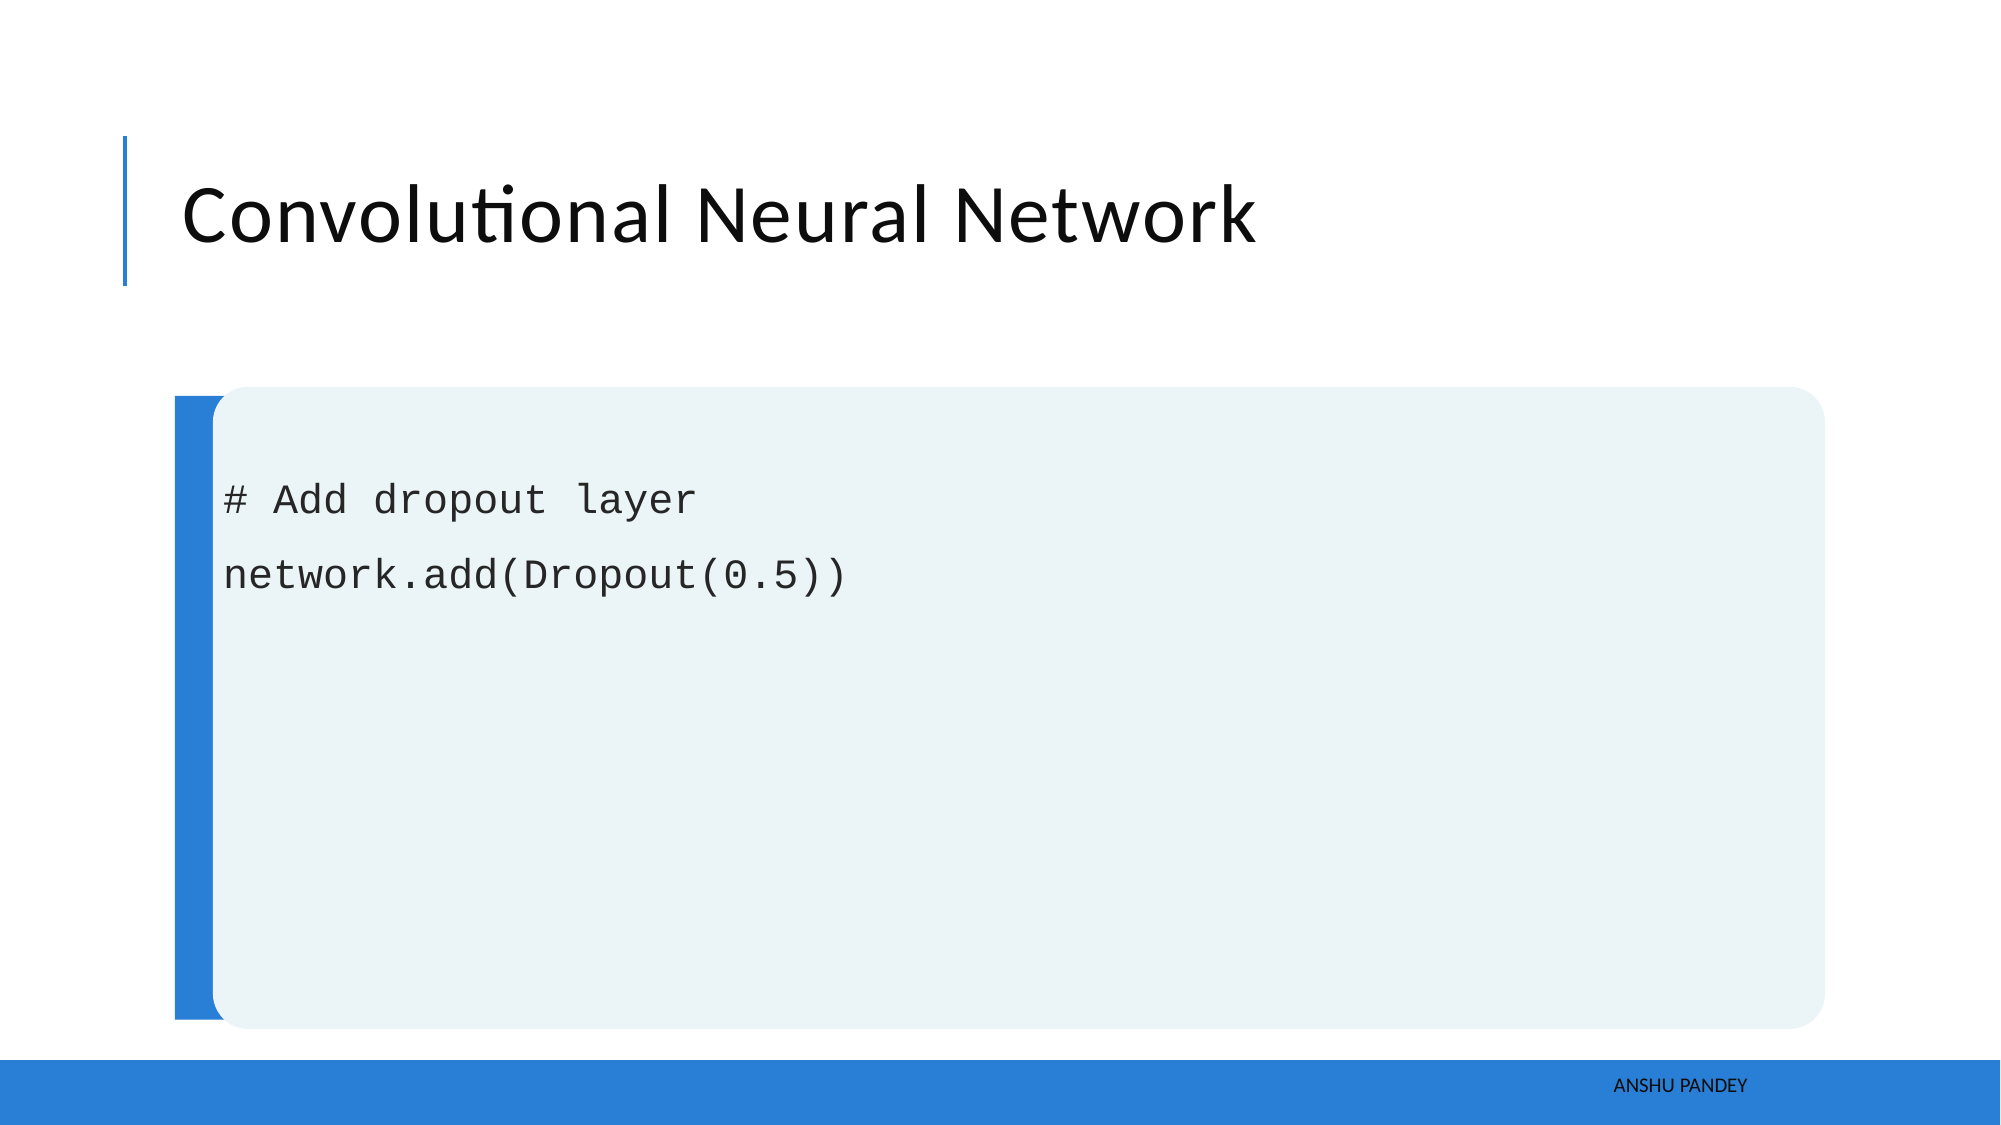

# Convolutional Neural Network

# Add dropout layer
network.add(Dropout(0.5))

Anshu Pandey